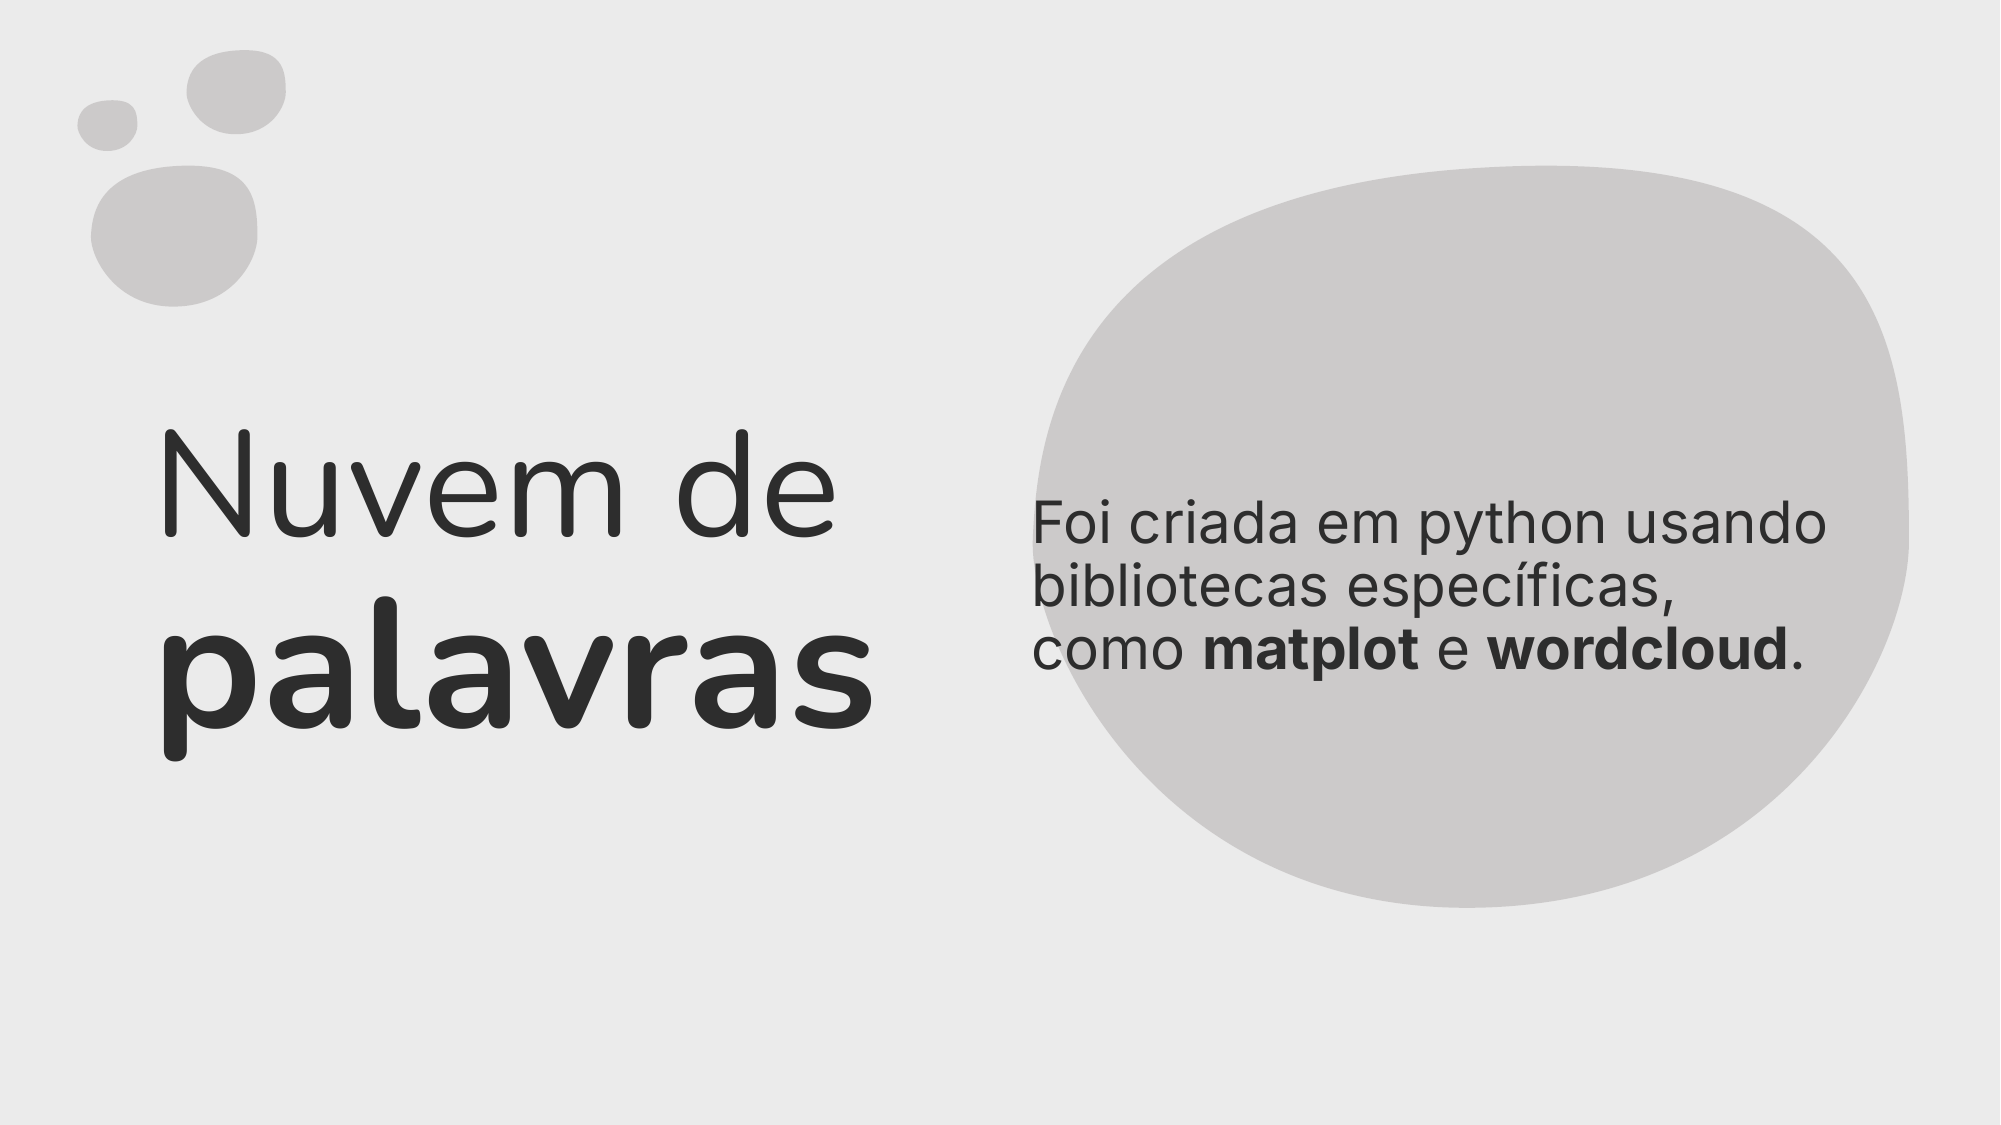

Foi criada em python usando bibliotecas específicas, como matplot e wordcloud.
# Nuvem de palavras